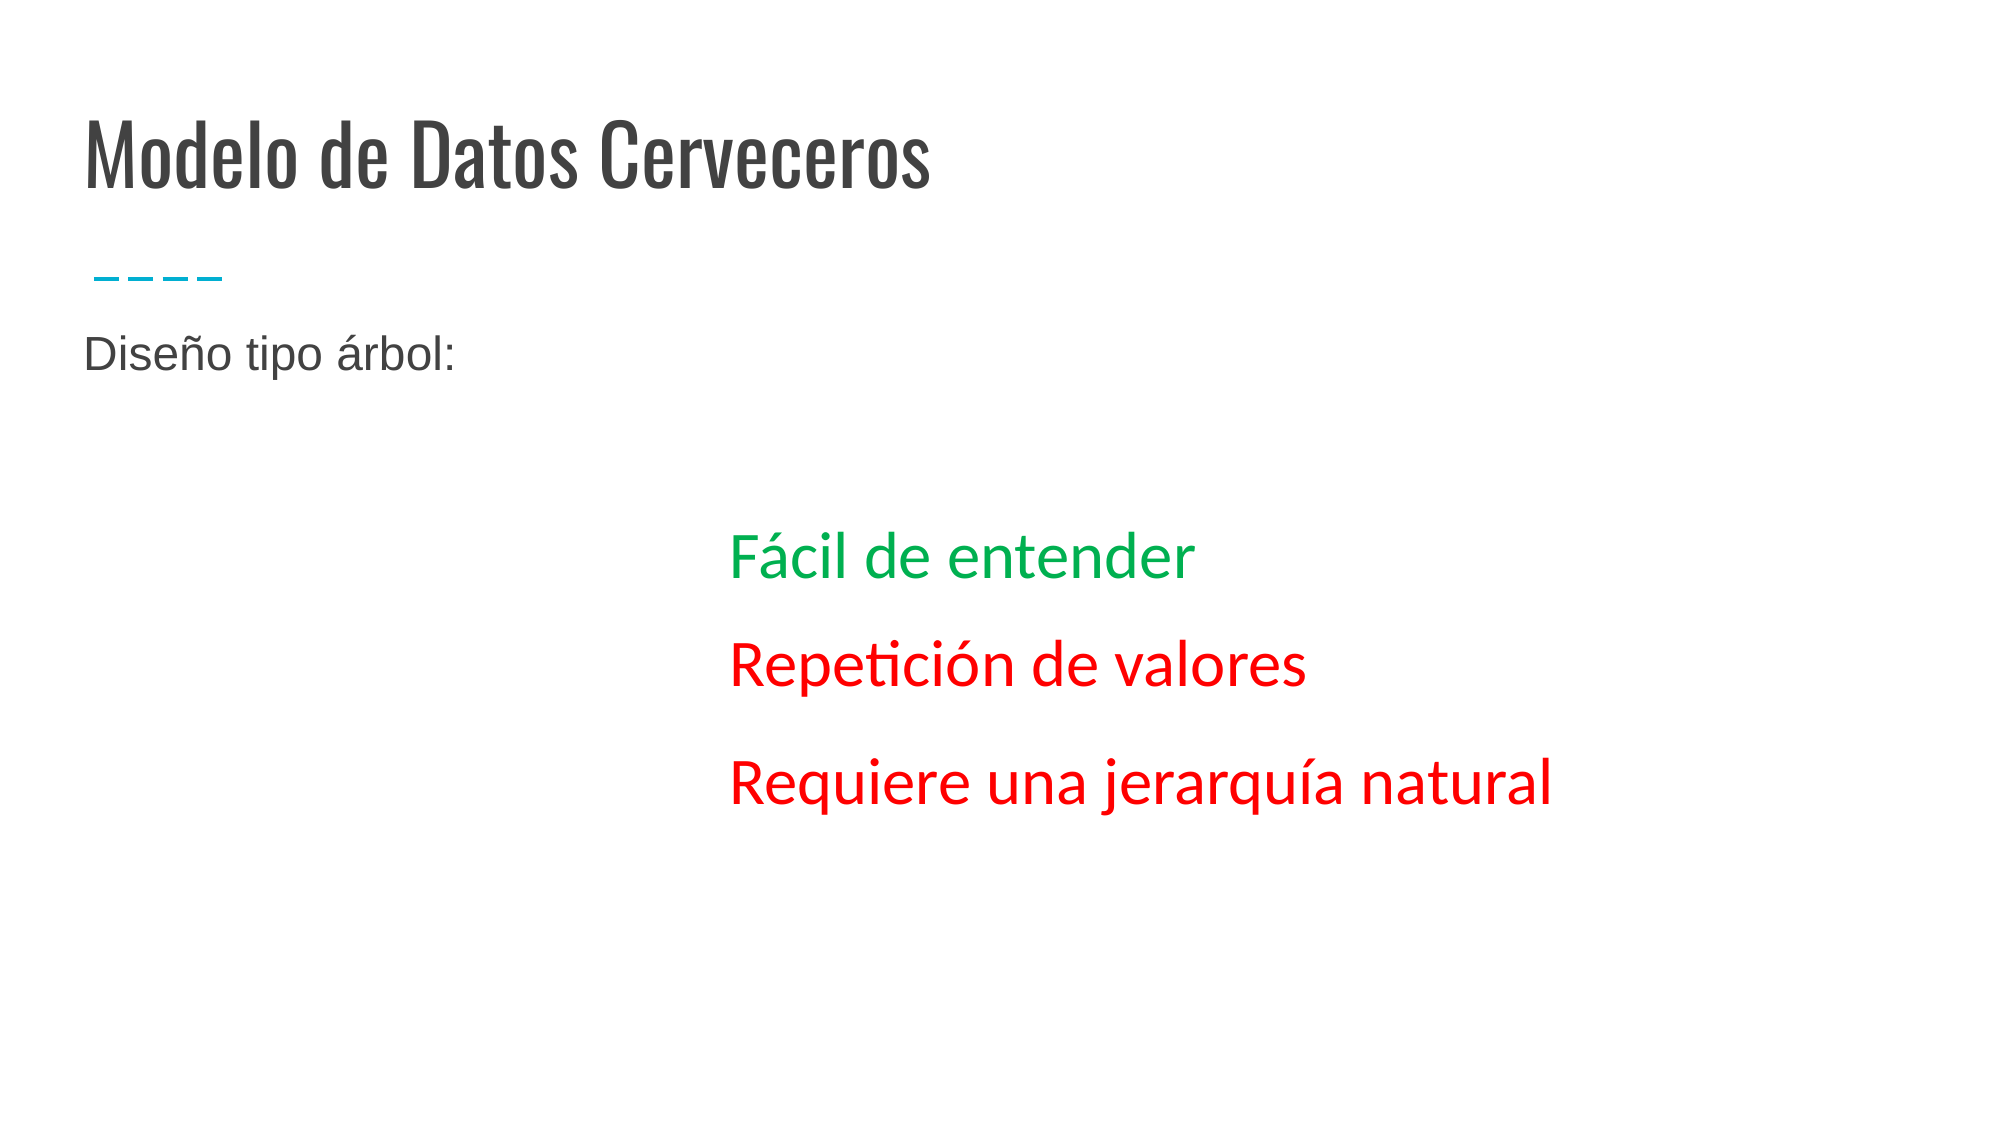

# Modelo de Datos Cerveceros
Diseño tipo árbol:
Fácil de entender
Repetición de valores
Requiere una jerarquía natural